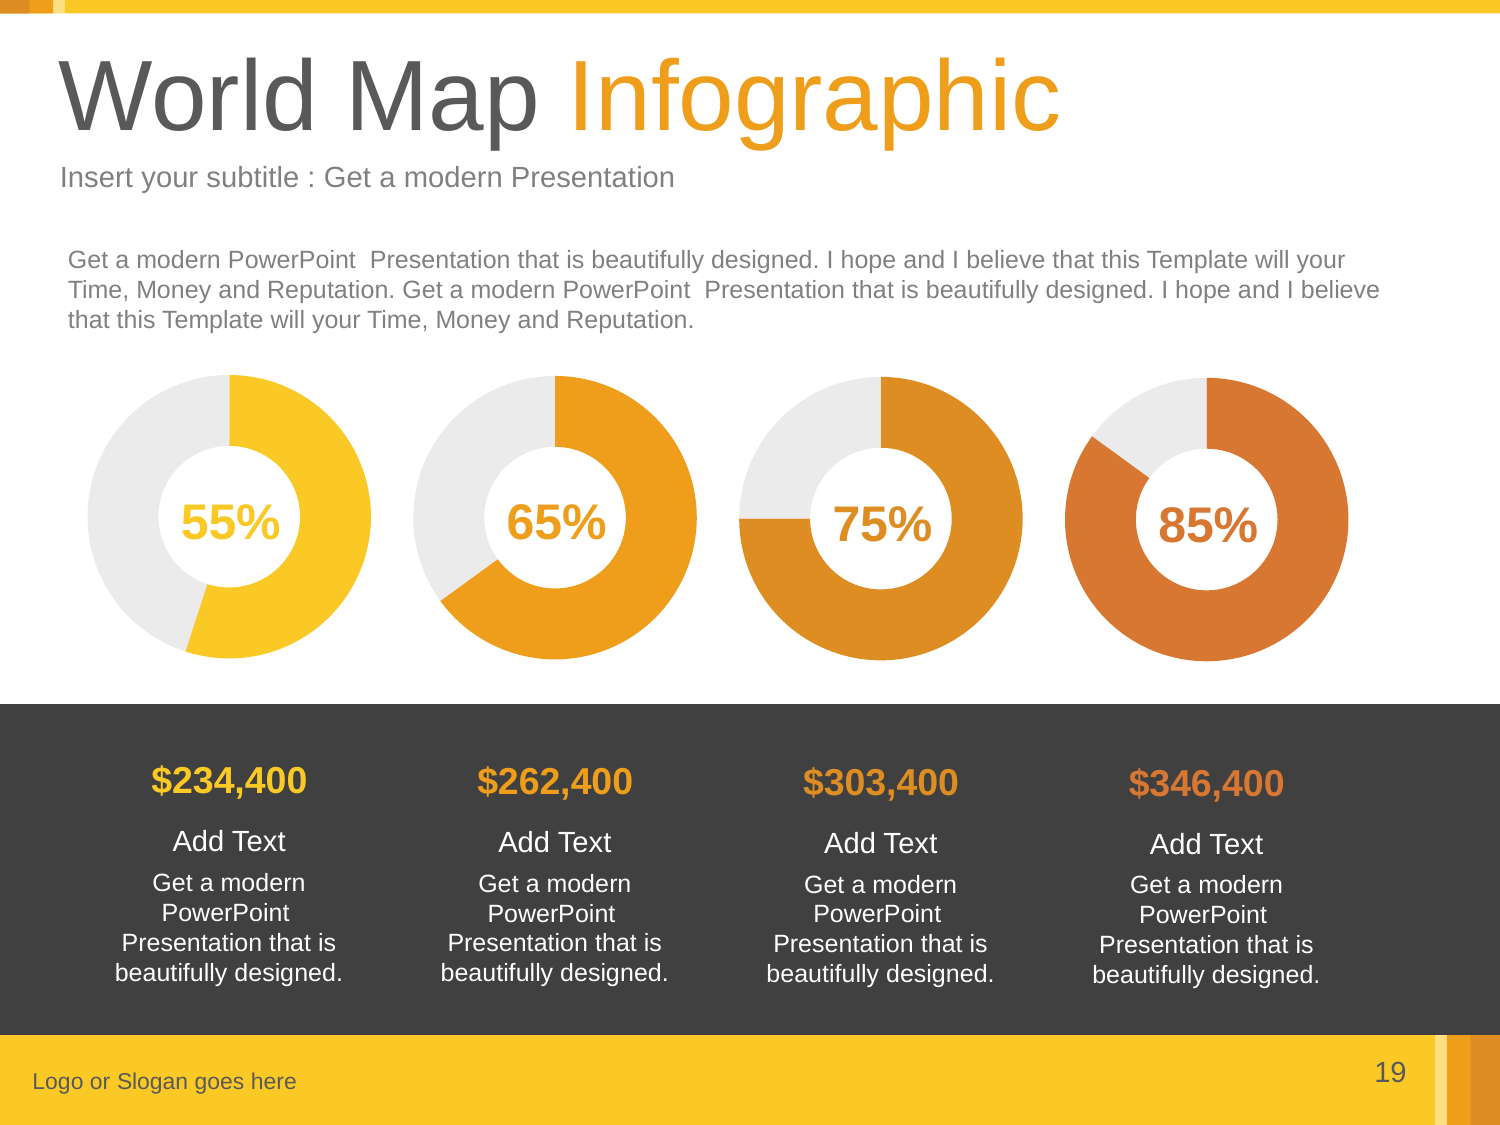

# World Map Infographic
Insert your subtitle : Get a modern Presentation
Get a modern PowerPoint  Presentation that is beautifully designed. I hope and I believe that this Template will your Time, Money and Reputation. Get a modern PowerPoint  Presentation that is beautifully designed. I hope and I believe that this Template will your Time, Money and Reputation.

### Chart

| Category | Sales |
|---|---|
| 1st Qtr | 55.0 |
| 2nd Qtr | 45.0 |
55%

### Chart

| Category | Sales |
|---|---|
| 1st Qtr | 65.0 |
| 2nd Qtr | 35.0 |
65%

### Chart

| Category | Sales |
|---|---|
| 1st Qtr | 75.0 |
| 2nd Qtr | 25.0 |
75%

### Chart

| Category | Sales |
|---|---|
| 1st Qtr | 85.0 |
| 2nd Qtr | 15.0 |
85%

$234,400
$262,400
$303,400
$346,400
Add Text
Add Text
Add Text
Add Text
Get a modern PowerPoint  Presentation that is beautifully designed.
Get a modern PowerPoint  Presentation that is beautifully designed.
Get a modern PowerPoint  Presentation that is beautifully designed.
Get a modern PowerPoint  Presentation that is beautifully designed.